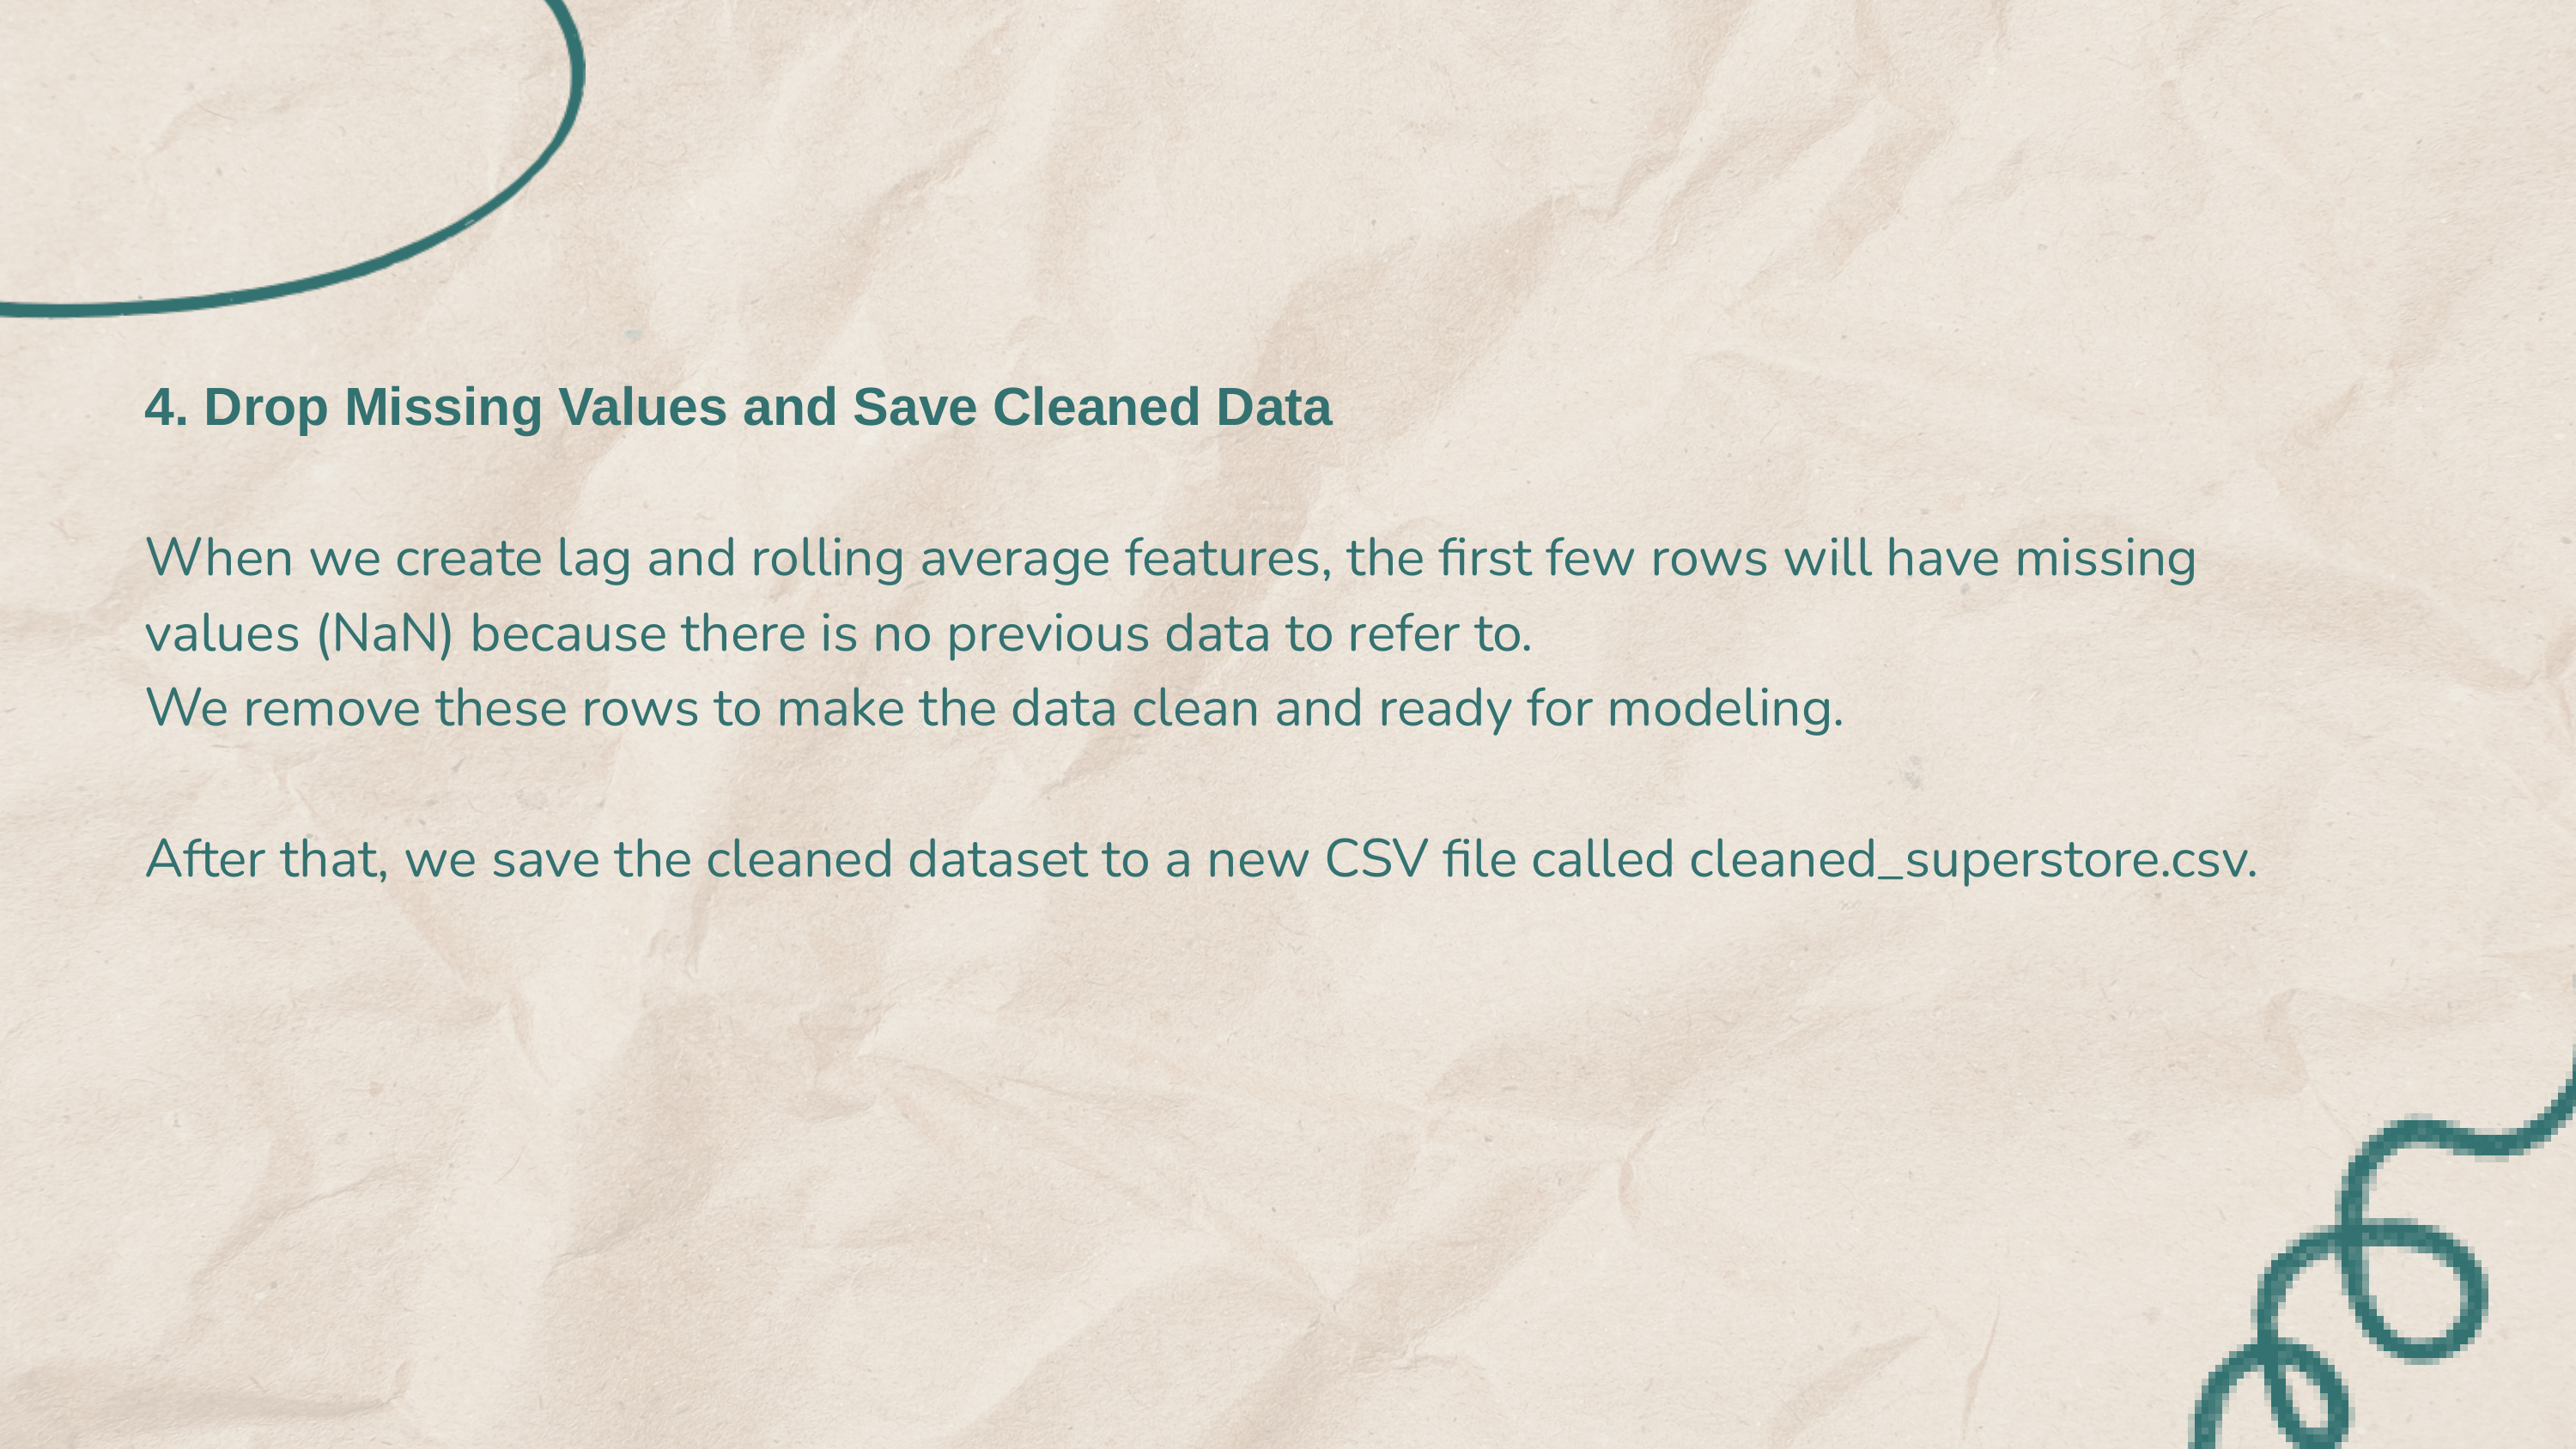

4. Drop Missing Values and Save Cleaned Data

When we create lag and rolling average features, the first few rows will have missing values (NaN) because there is no previous data to refer to.
We remove these rows to make the data clean and ready for modeling.

After that, we save the cleaned dataset to a new CSV file called cleaned_superstore.csv.